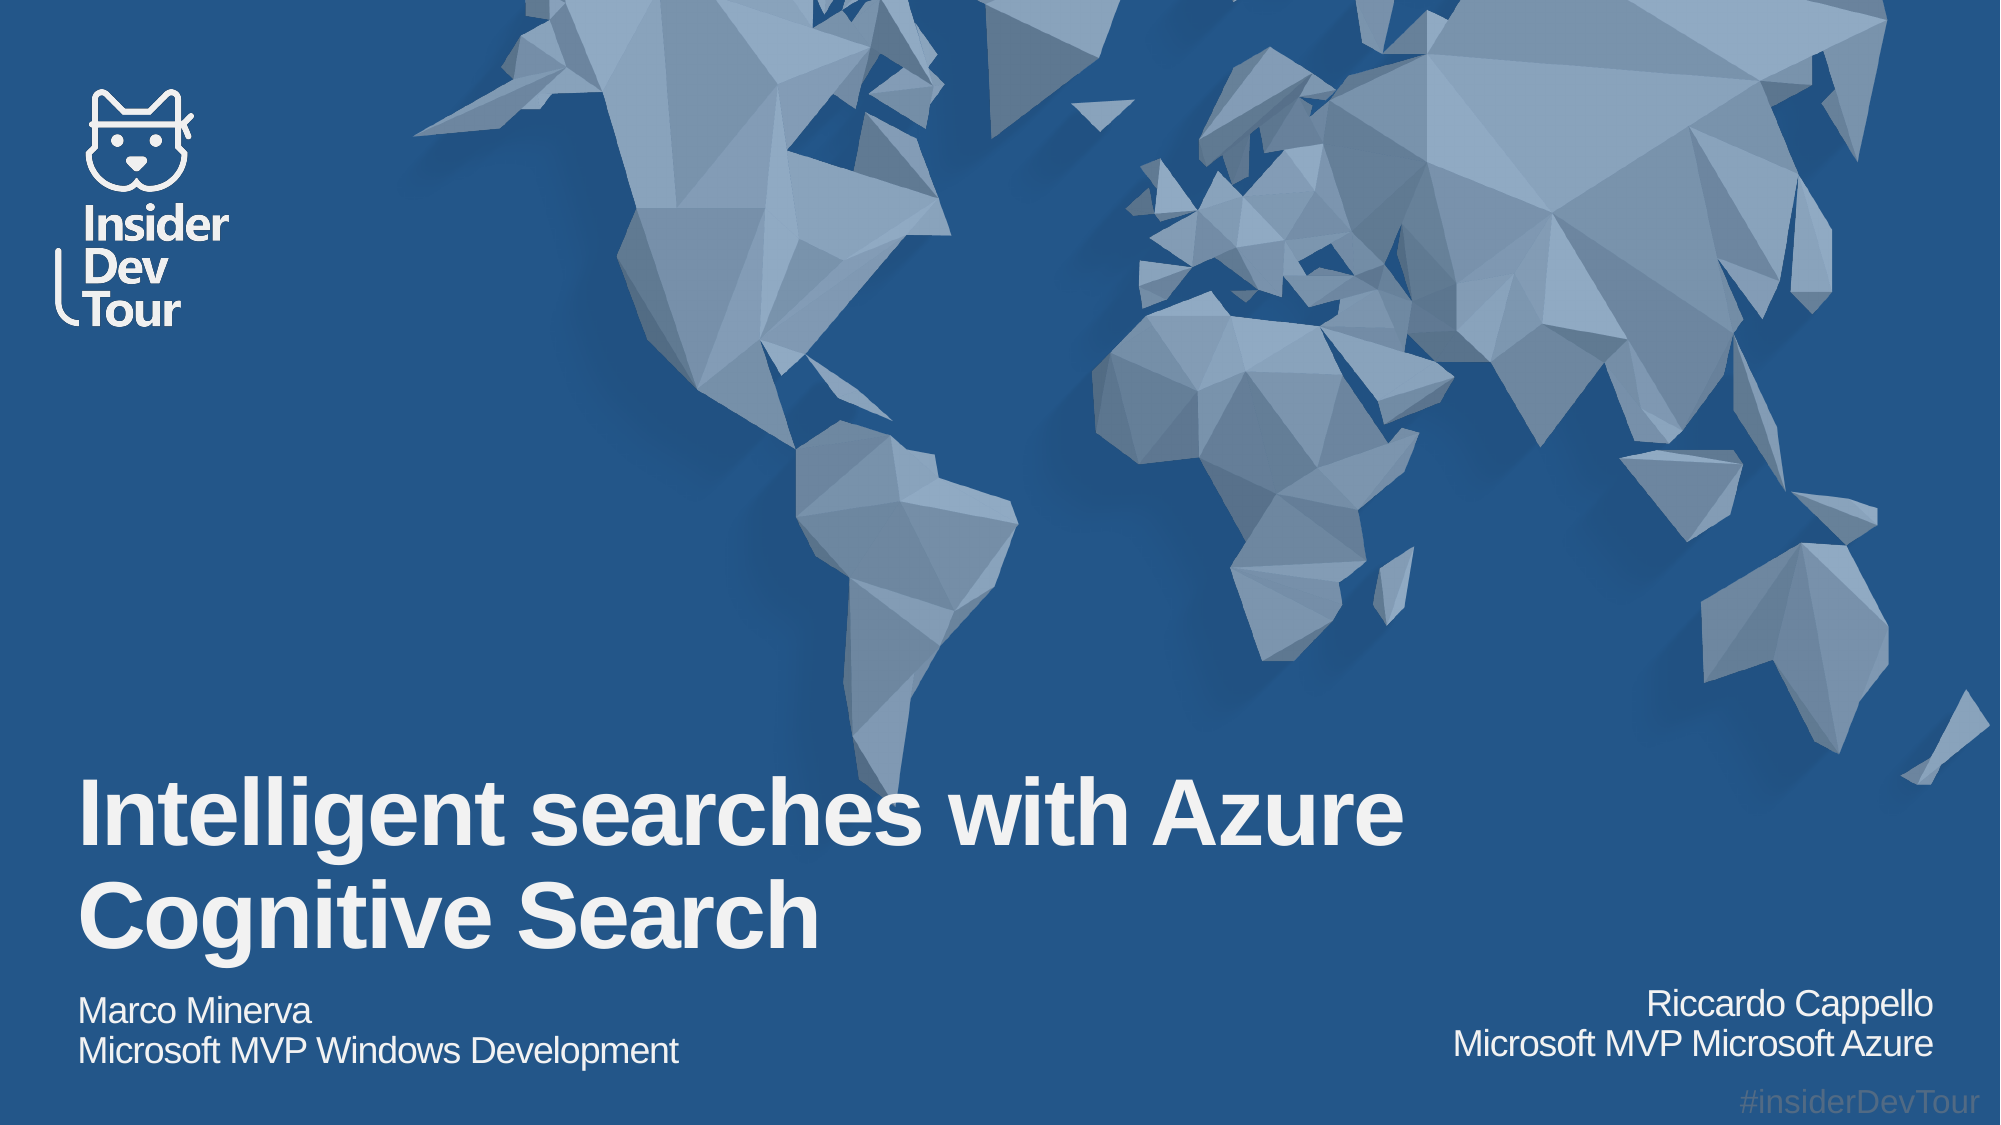

# Intelligent searches with Azure Cognitive Search
Riccardo Cappello
Microsoft MVP Microsoft Azure
Marco Minerva
Microsoft MVP Windows Development